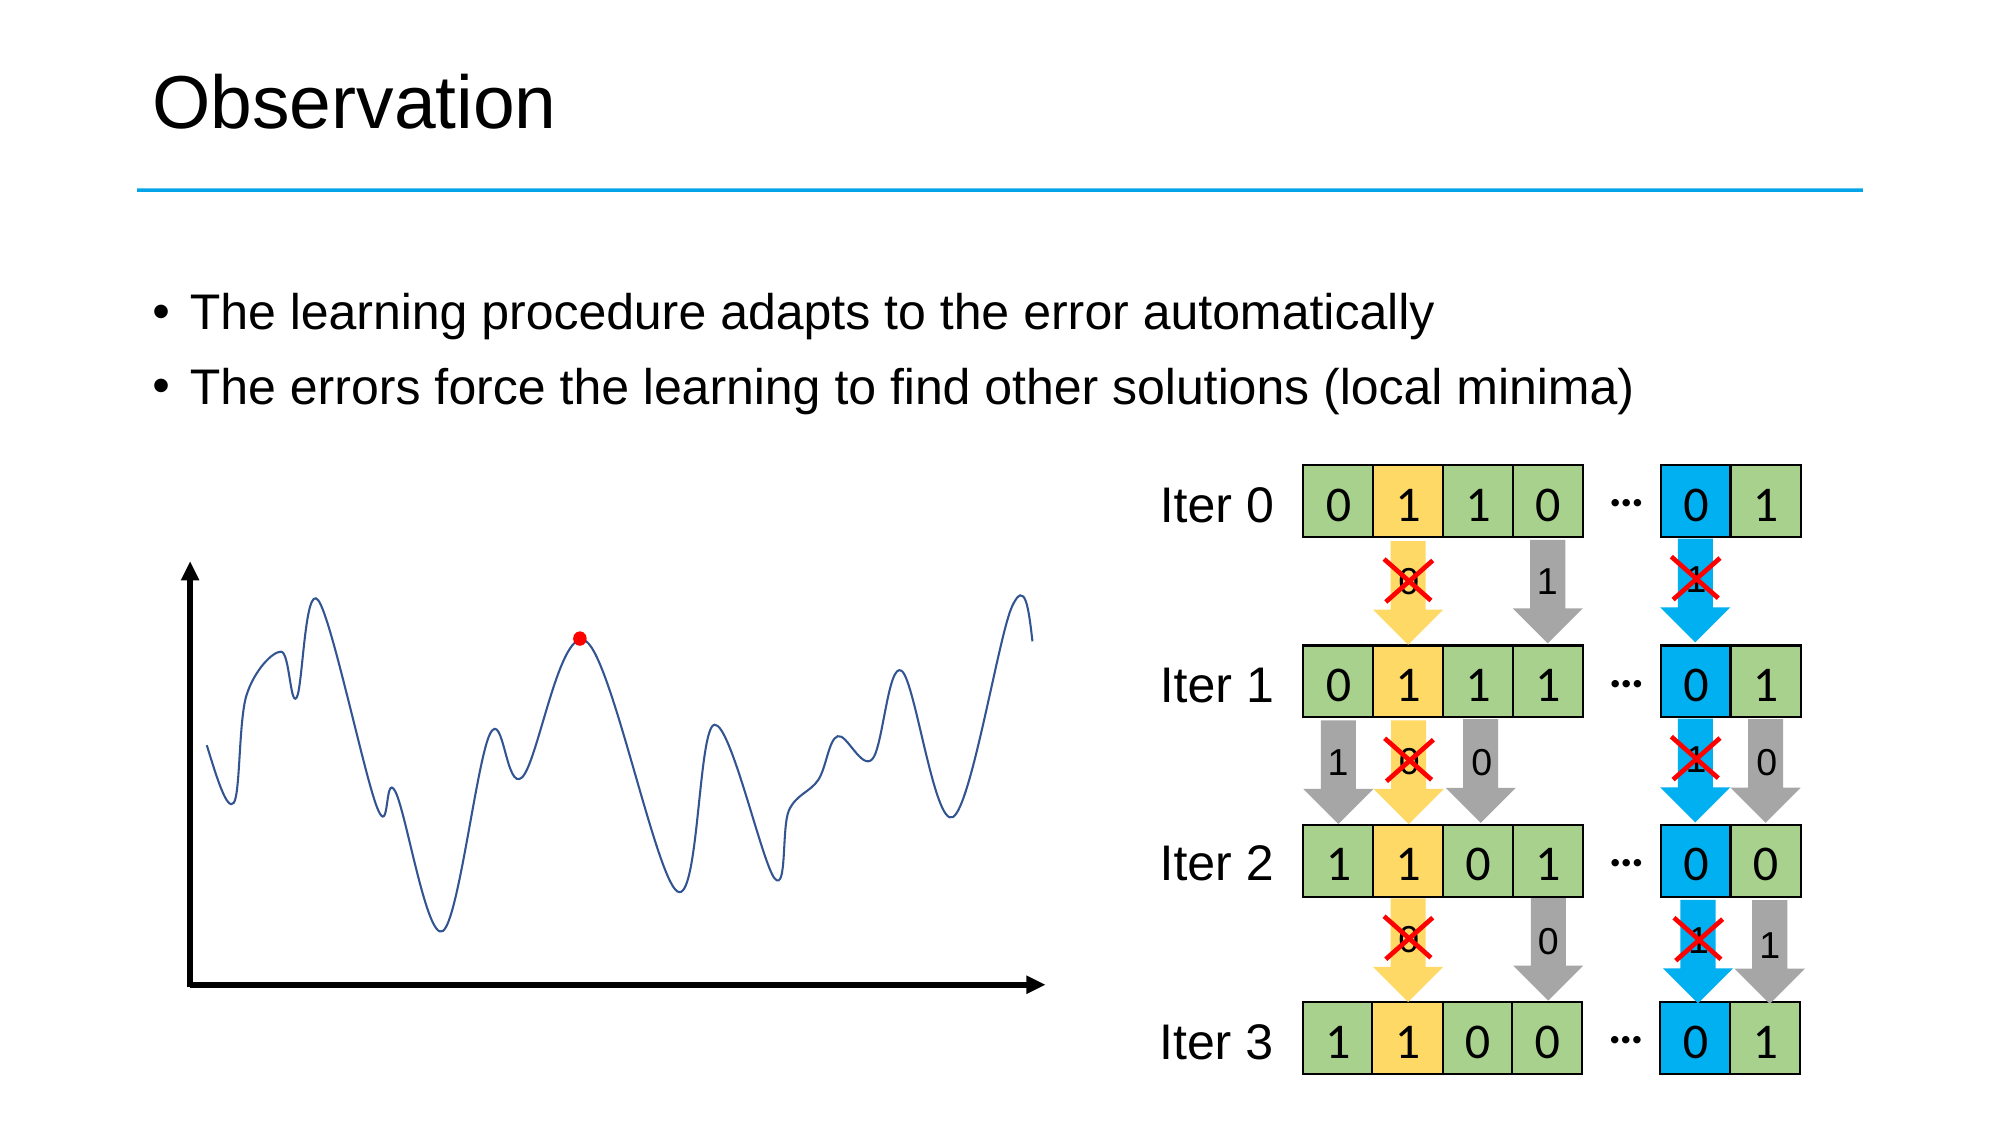

# Observation
The learning procedure adapts to the error automatically
The errors force the learning to find other solutions (local minima)

…
1
0
0
1
1
0
Iter 0

1

1

0
…
1
1
0
1
1
0
Iter 1

1

0

0

0

1
…
0
1
0
0
1
1
Iter 2

0

0

1

1
…
1
0
0
0
1
1
Iter 3